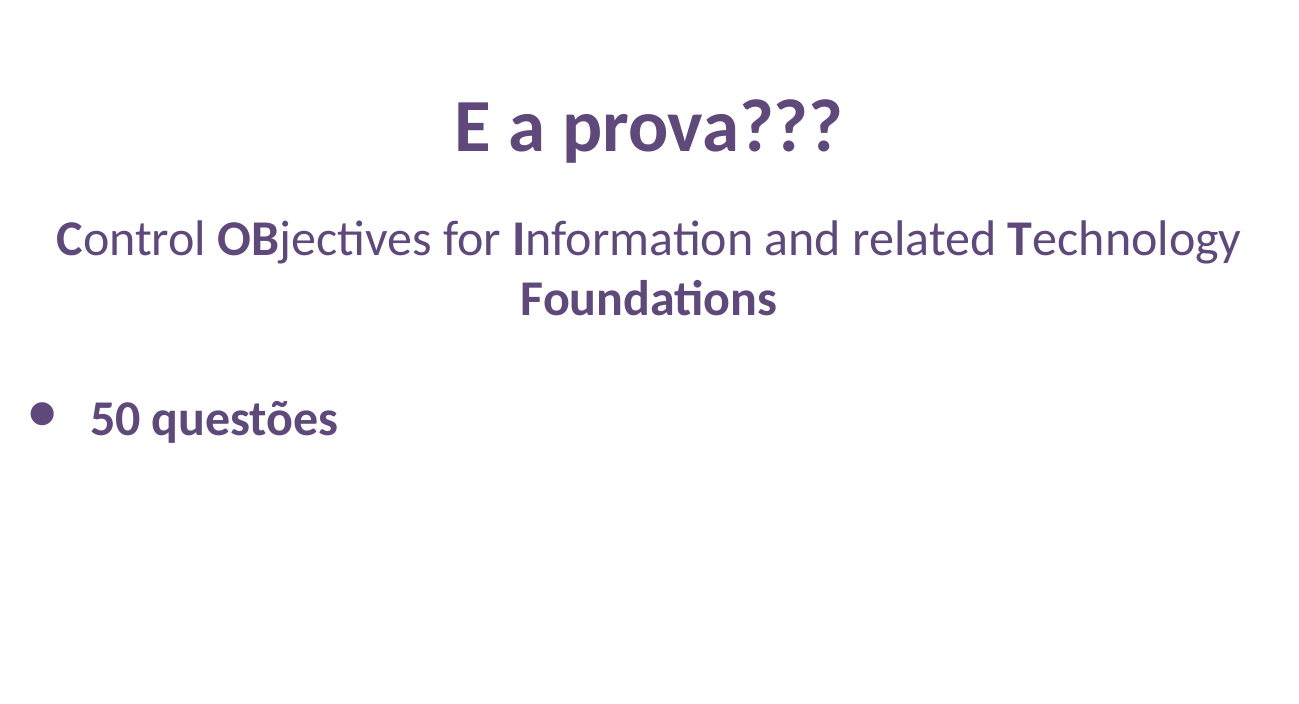

E a prova???
Control OBjectives for Information and related Technology
Foundations

50 questões